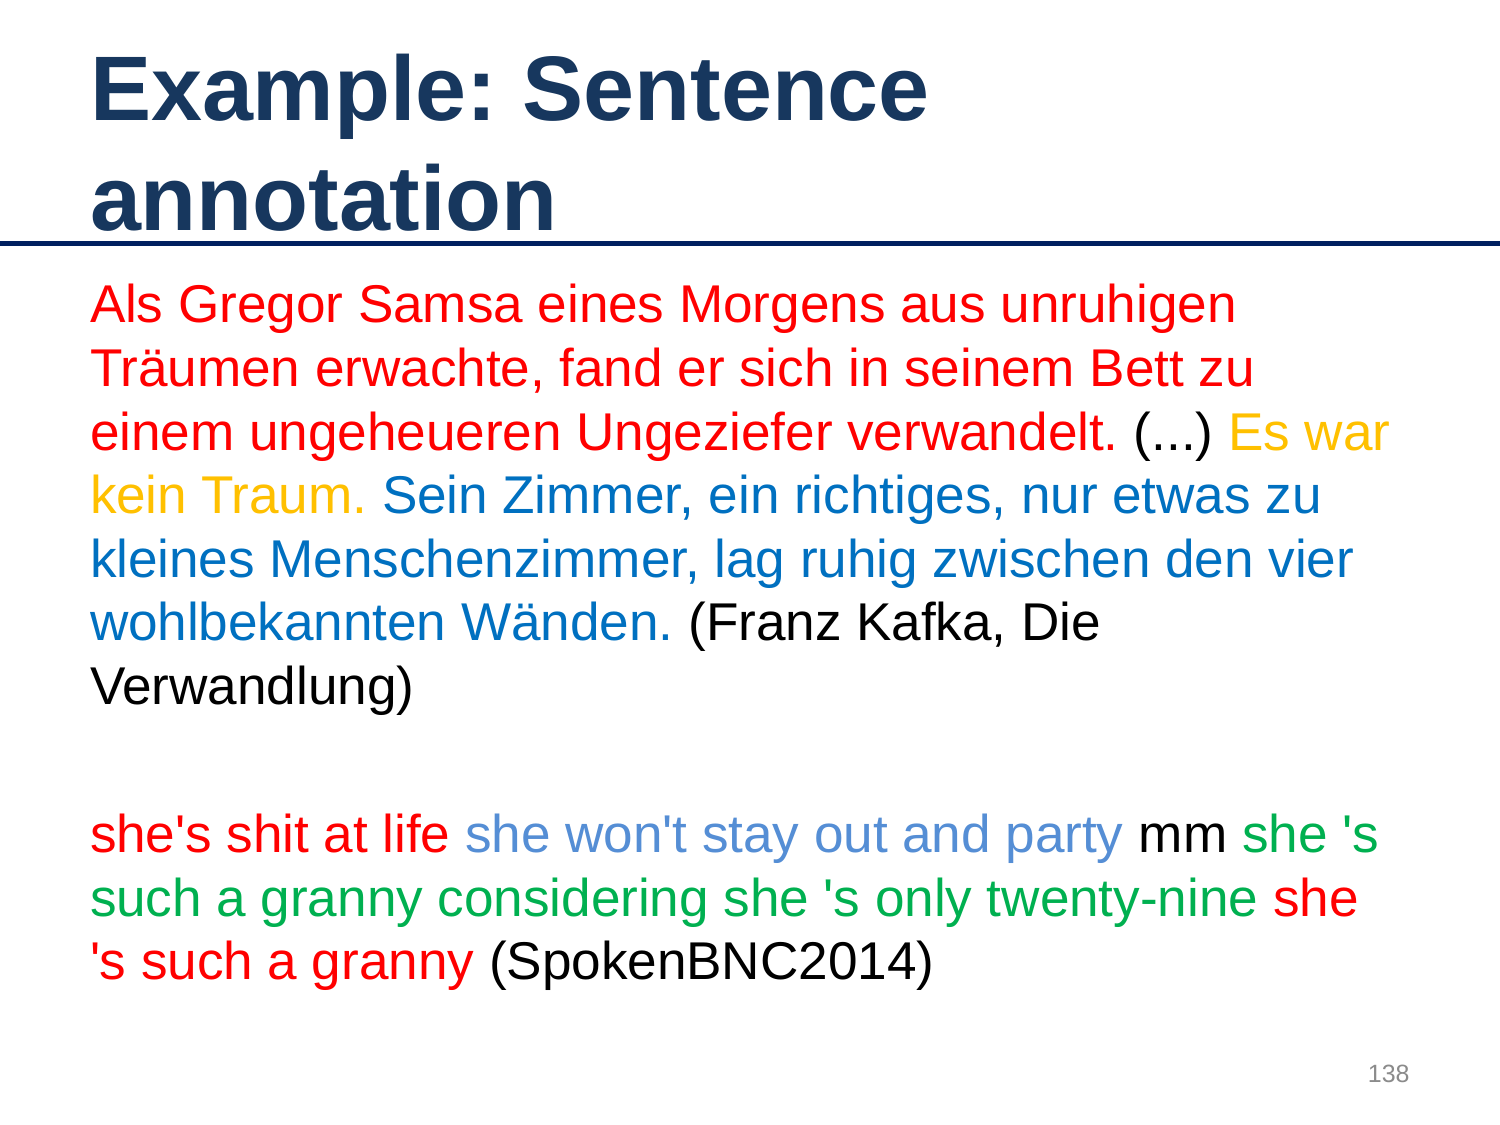

# Example: Sentence annotation
Als Gregor Samsa eines Morgens aus unruhigen Träumen erwachte, fand er sich in seinem Bett zu einem ungeheueren Ungeziefer verwandelt. (...) Es war kein Traum. Sein Zimmer, ein richtiges, nur etwas zu kleines Menschenzimmer, lag ruhig zwischen den vier wohlbekannten Wänden. (Franz Kafka, Die Verwandlung)

she's shit at life she won't stay out and party mm she 's such a granny considering she 's only twenty-nine she 's such a granny (SpokenBNC2014)
138